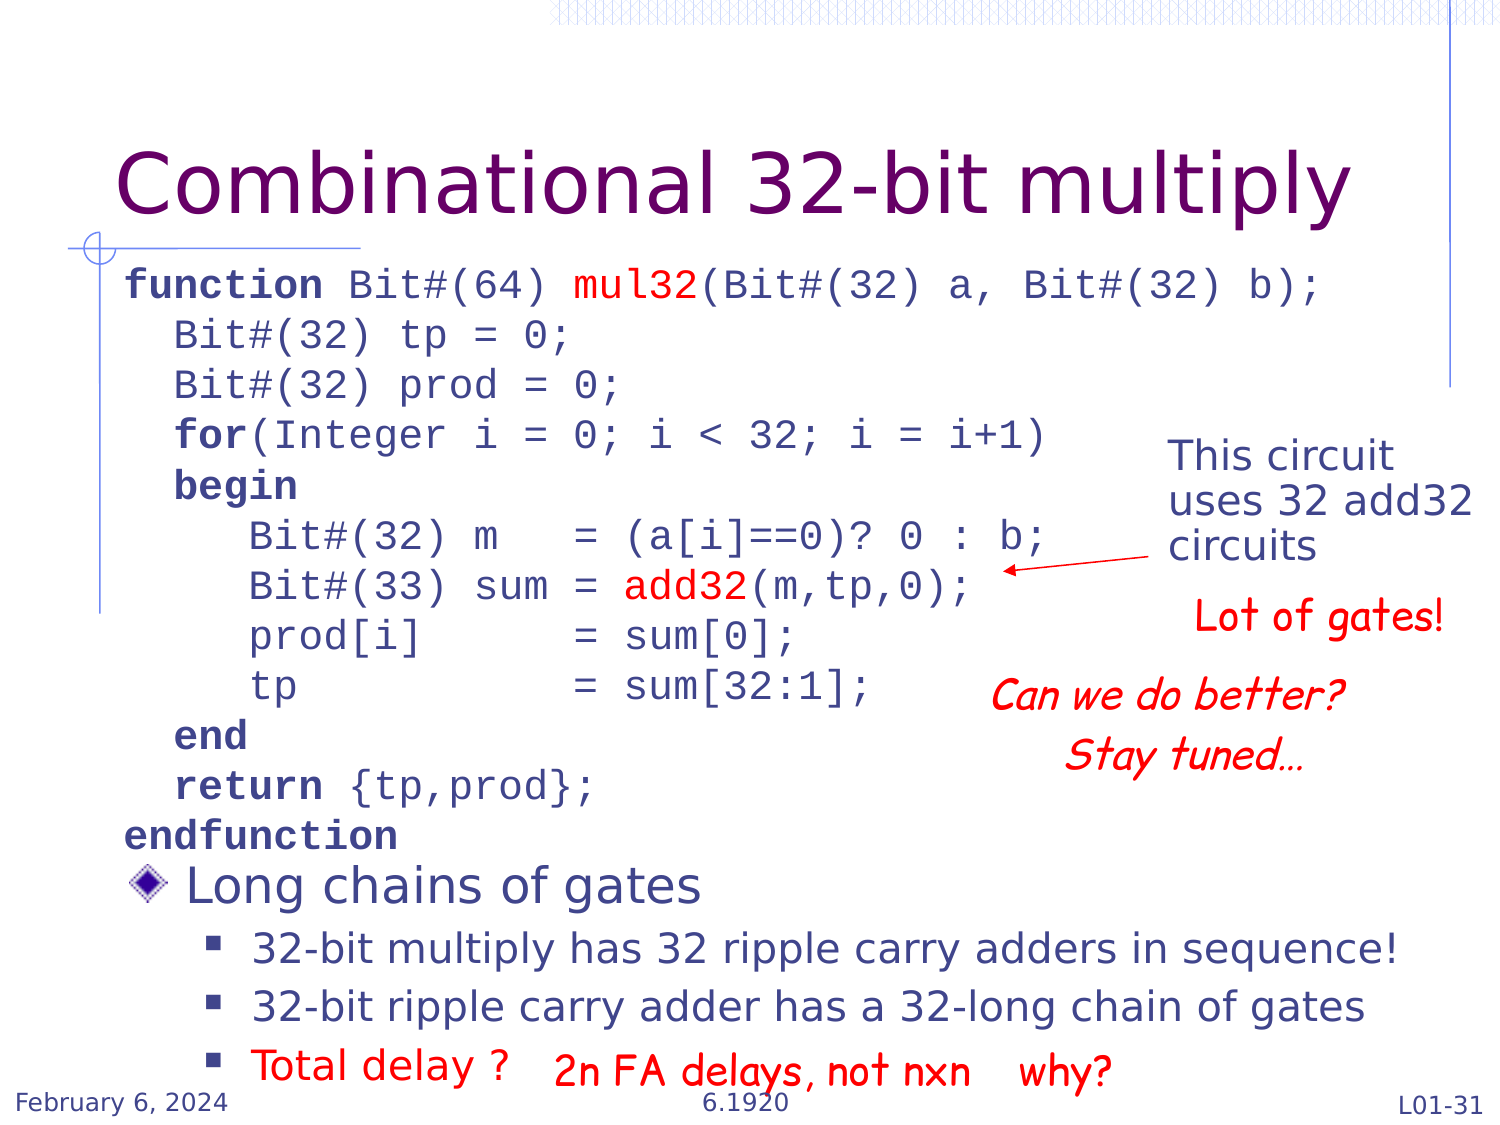

# Combinational 32-bit multiply
function Bit#(64) mul32(Bit#(32) a, Bit#(32) b);
  Bit#(32) tp = 0;
  Bit#(32) prod = 0;
  for(Integer i = 0; i < 32; i = i+1)
  begin
     Bit#(32) m   = (a[i]==0)? 0 : b;
     Bit#(33) sum = add32(m,tp,0);
     prod[i]      = sum[0];
     tp           = sum[32:1];
  end
  return {tp,prod};
endfunction
This circuit uses 32 add32 circuits
Lot of gates!
Can we do better?
Stay tuned…
Long chains of gates
32-bit multiply has 32 ripple carry adders in sequence!
32-bit ripple carry adder has a 32-long chain of gates
Total delay ?
why?
2n FA delays, not nxn
February 6, 2024
6.1920
L01-31
2(n-1) FAs?